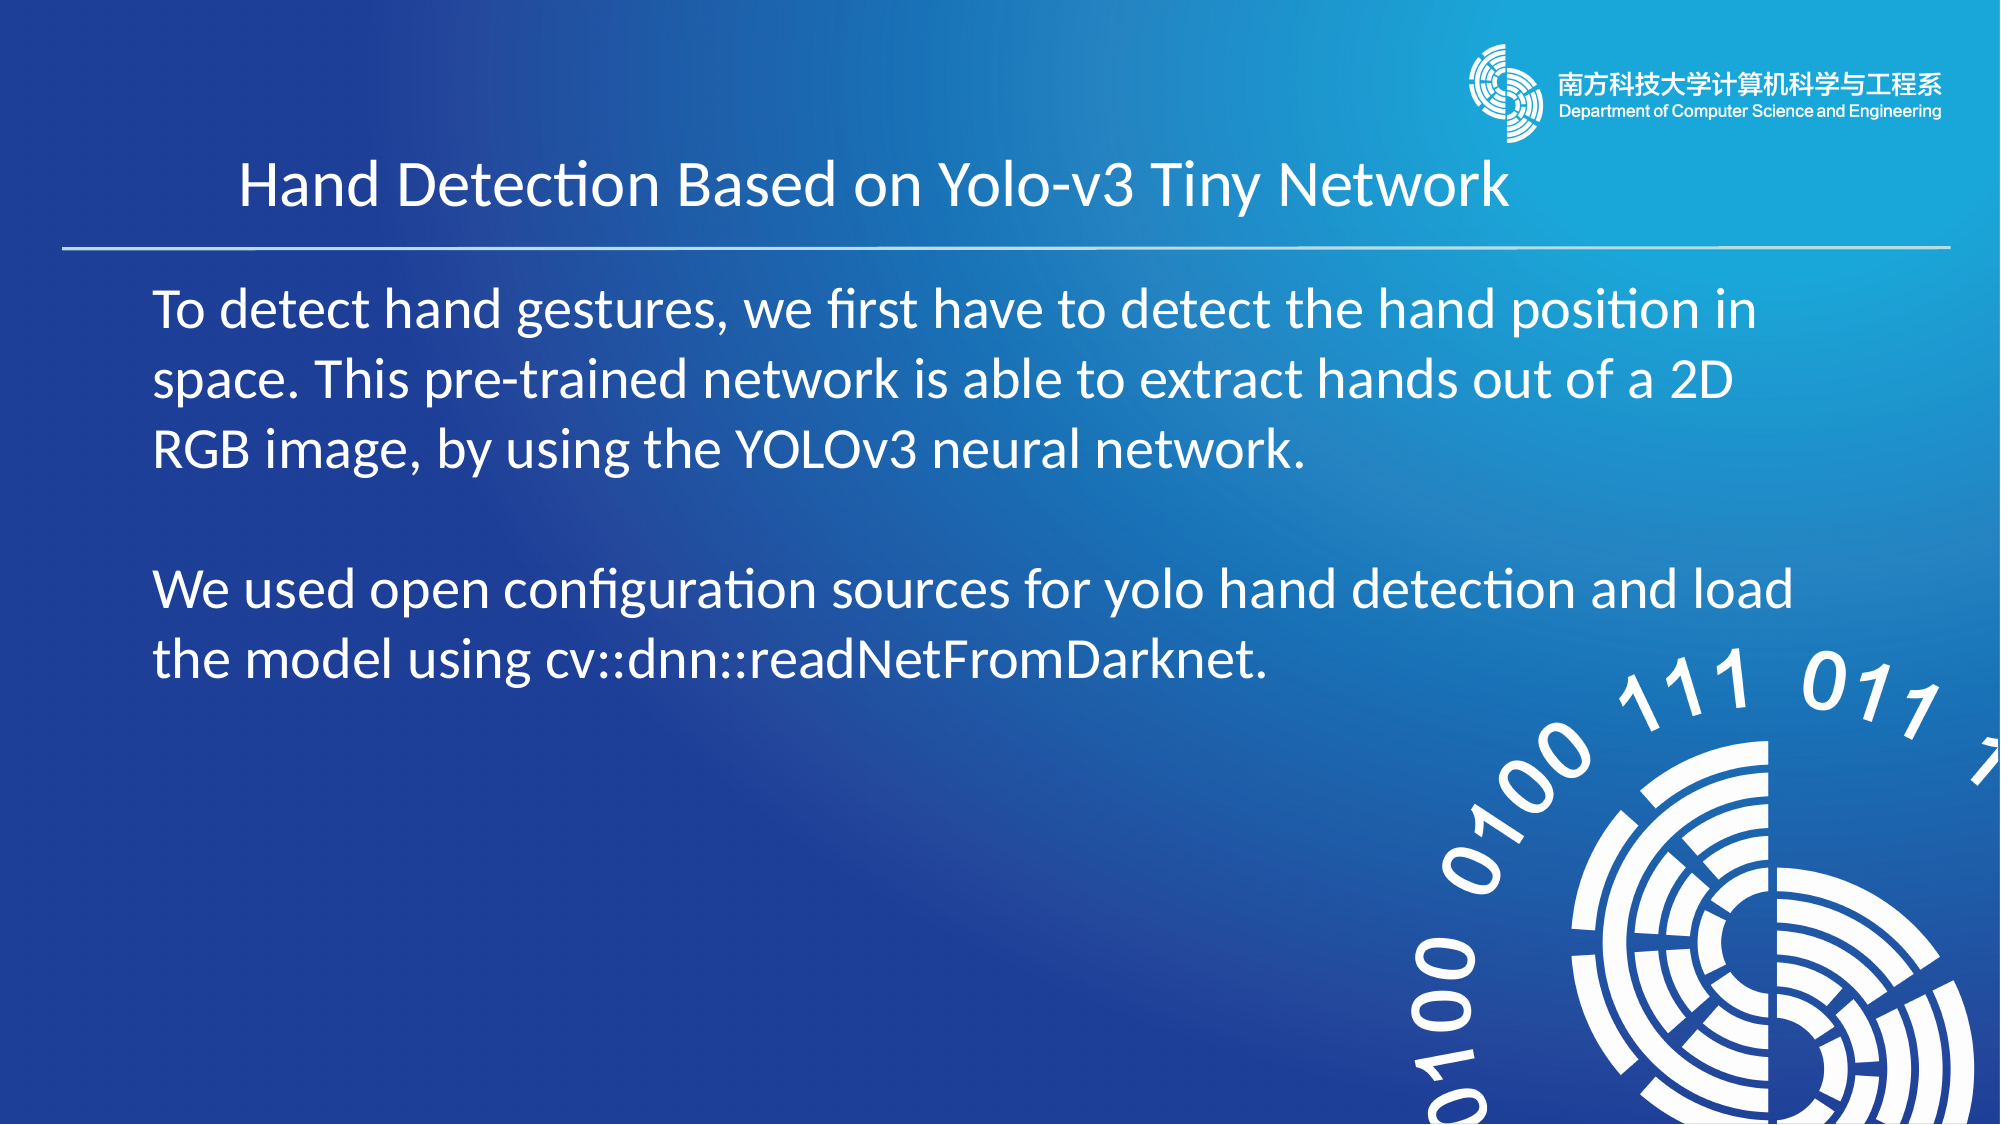

Hand Detection Based on Yolo-v3 Tiny Network
To detect hand gestures, we first have to detect the hand position in space. This pre-trained network is able to extract hands out of a 2D RGB image, by using the YOLOv3 neural network.

We used open configuration sources for yolo hand detection and load the model using cv::dnn::readNetFromDarknet.